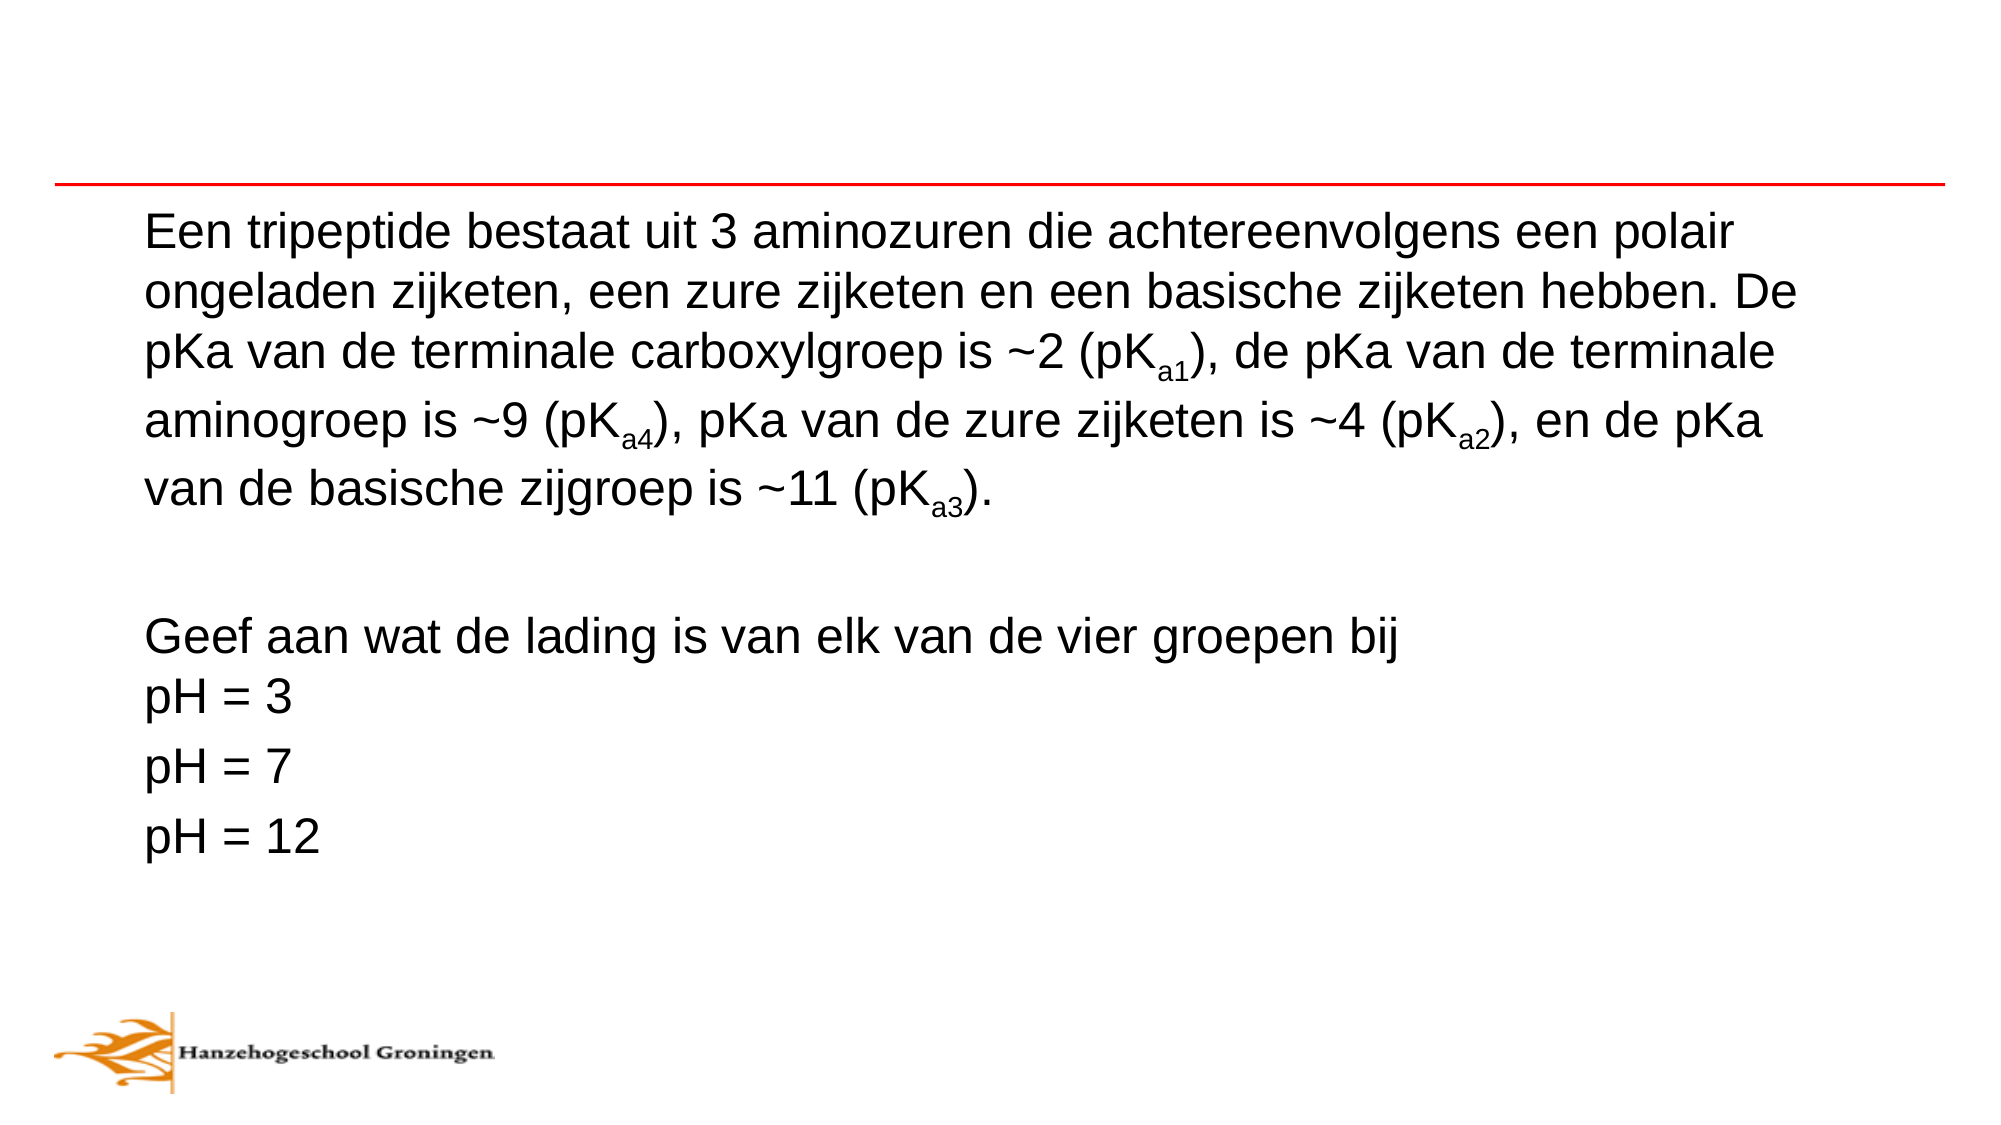

#
Een tripeptide bestaat uit 3 aminozuren die achtereenvolgens een polair ongeladen zijketen, een zure zijketen en een basische zijketen hebben. De pKa van de terminale carboxylgroep is ~2 (pKa1), de pKa van de terminale aminogroep is ~9 (pKa4), pKa van de zure zijketen is ~4 (pKa2), en de pKa van de basische zijgroep is ~11 (pKa3).

Geef aan wat de lading is van elk van de vier groepen bij
pH = 3
pH = 7
pH = 12